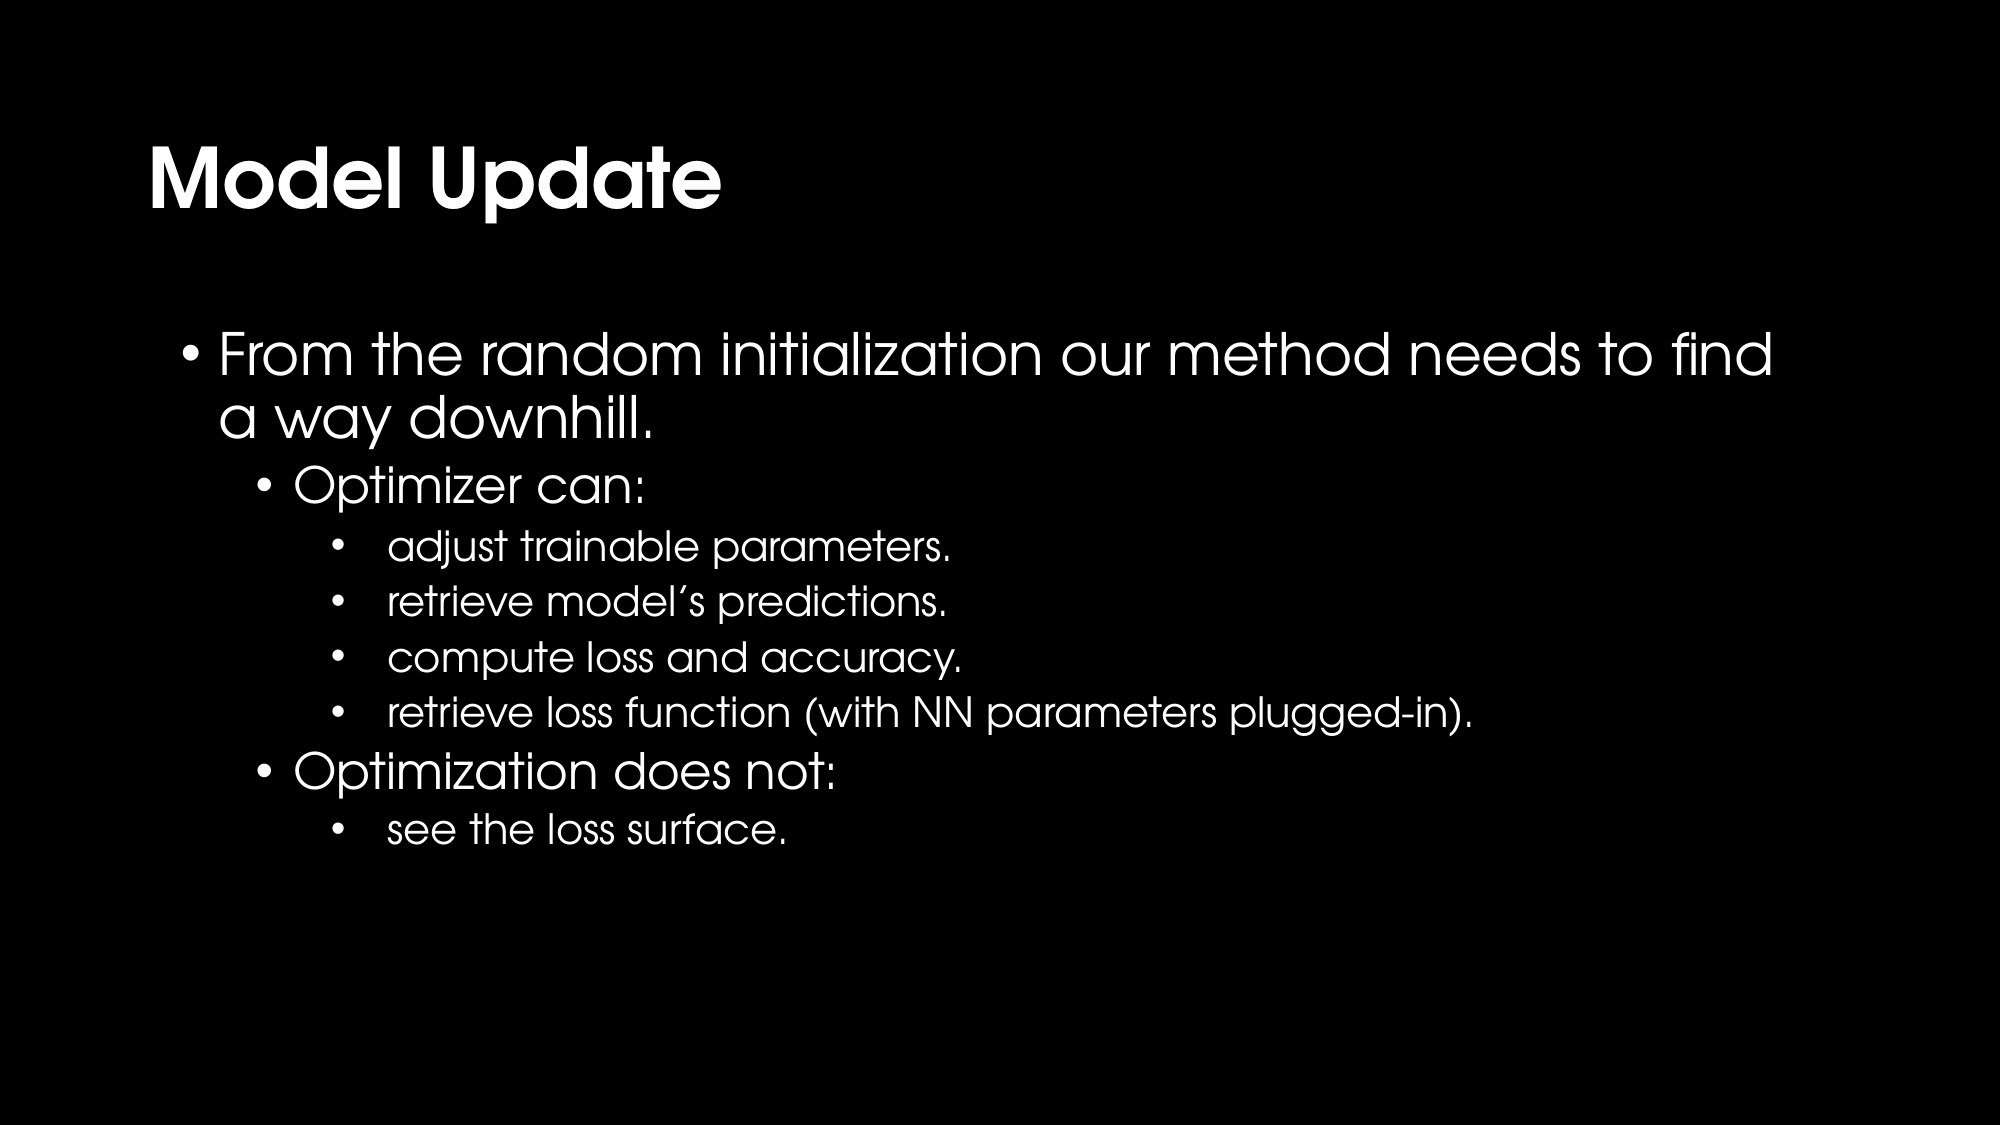

# Model Update
From the random initialization our method needs to find a way downhill.
Optimizer can:
adjust trainable parameters.
retrieve model’s predictions.
compute loss and accuracy.
retrieve loss function (with NN parameters plugged-in).
Optimization does not:
see the loss surface.